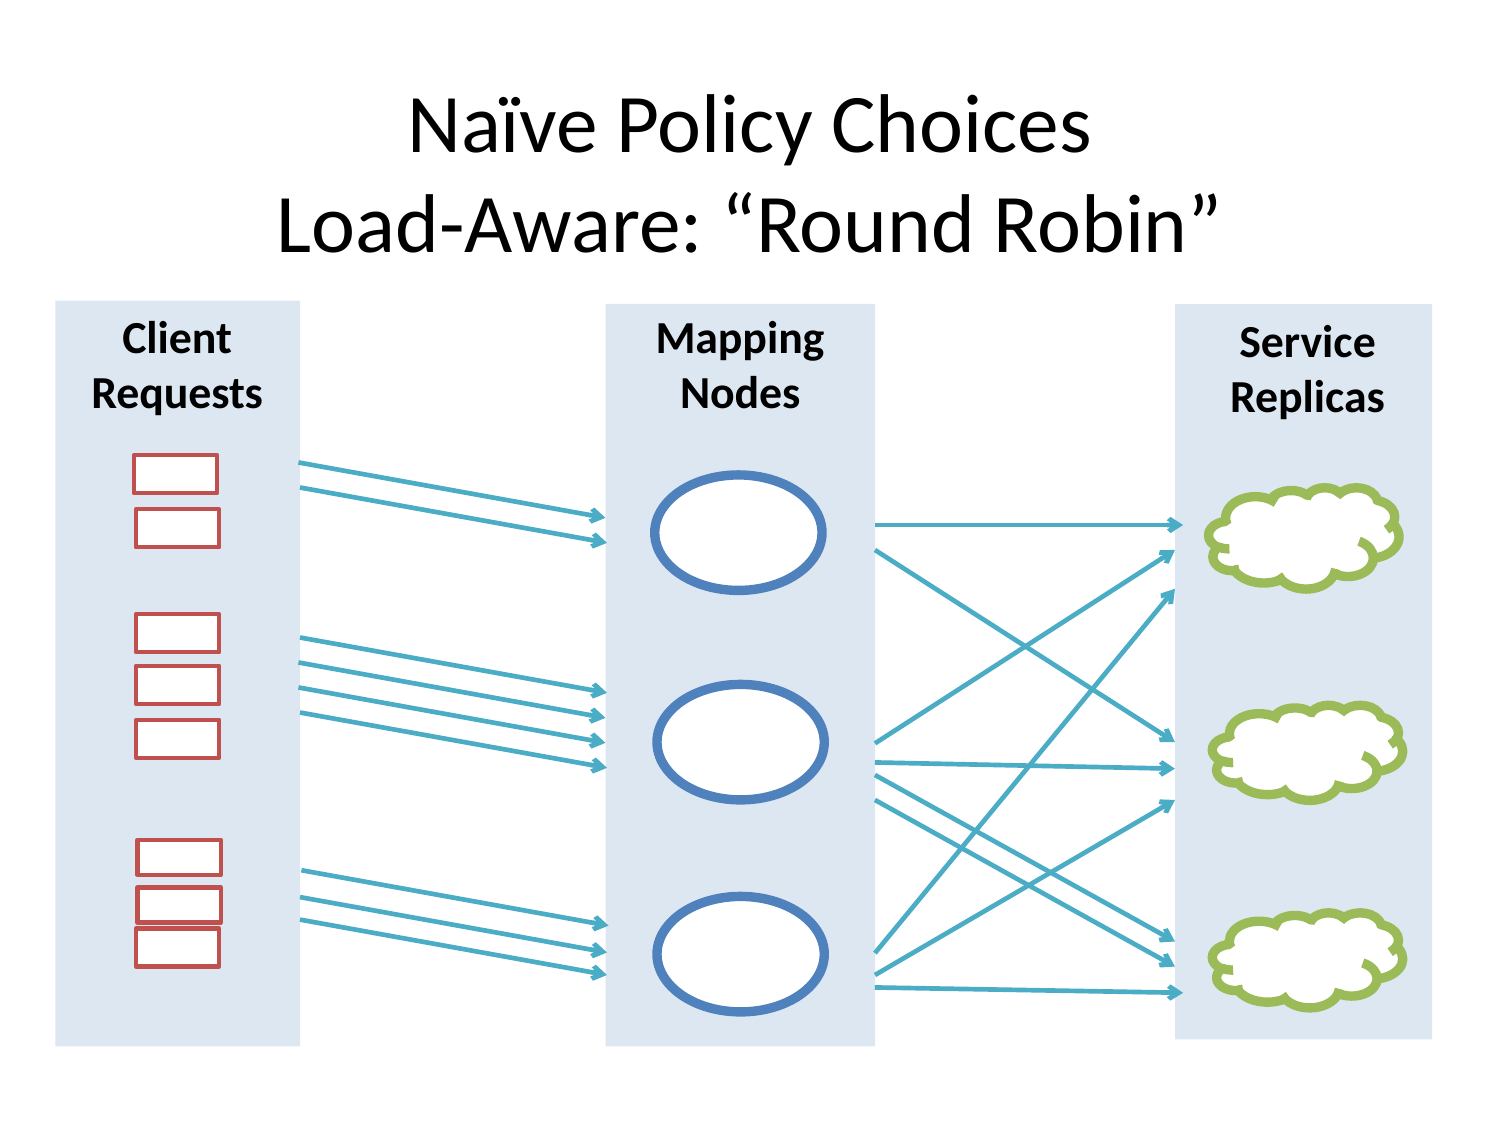

# Naïve Policy Choices Load-Aware: “Round Robin”
Mapping
Nodes

Client Requests

Service
Replicas